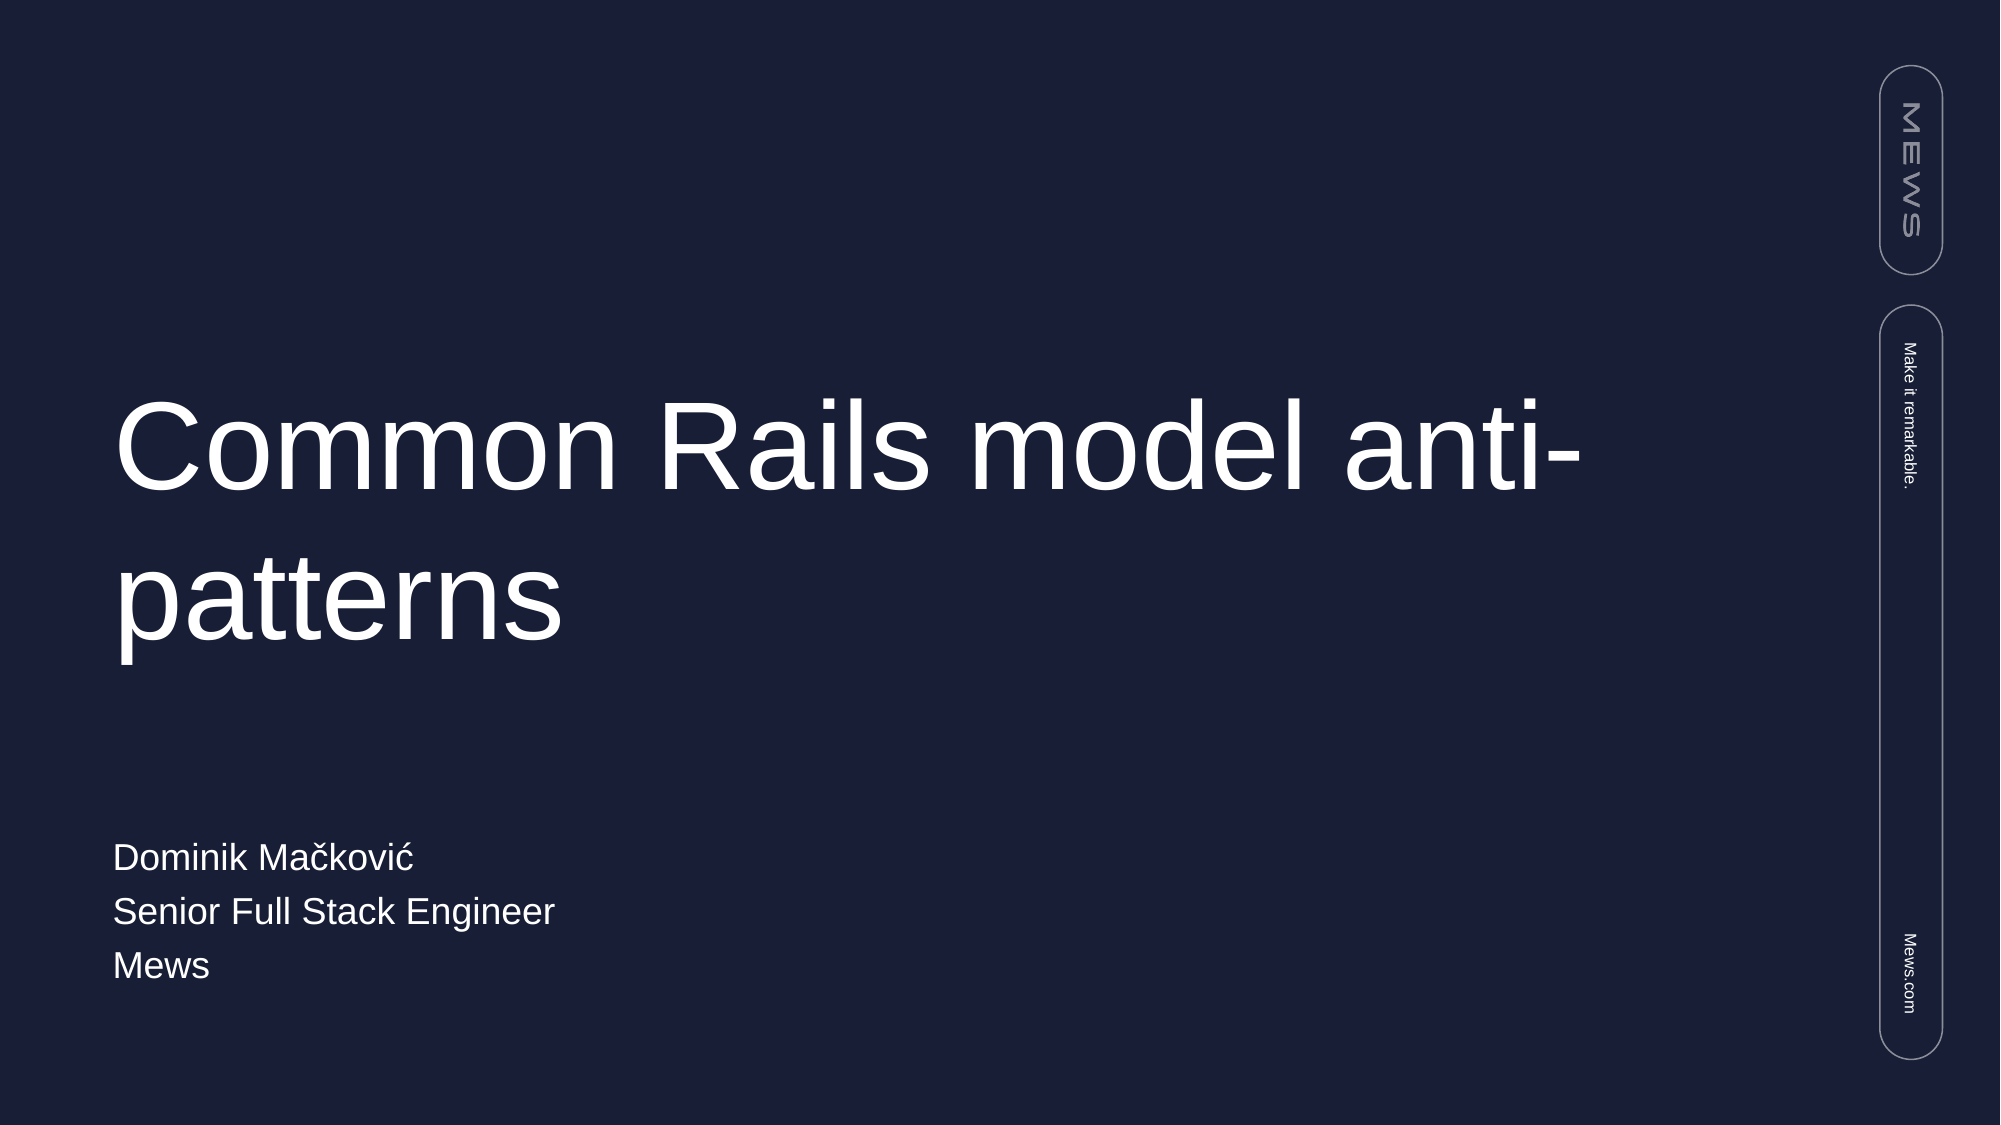

Common Rails model anti-patterns
Dominik Mačković
Senior Full Stack Engineer
Mews